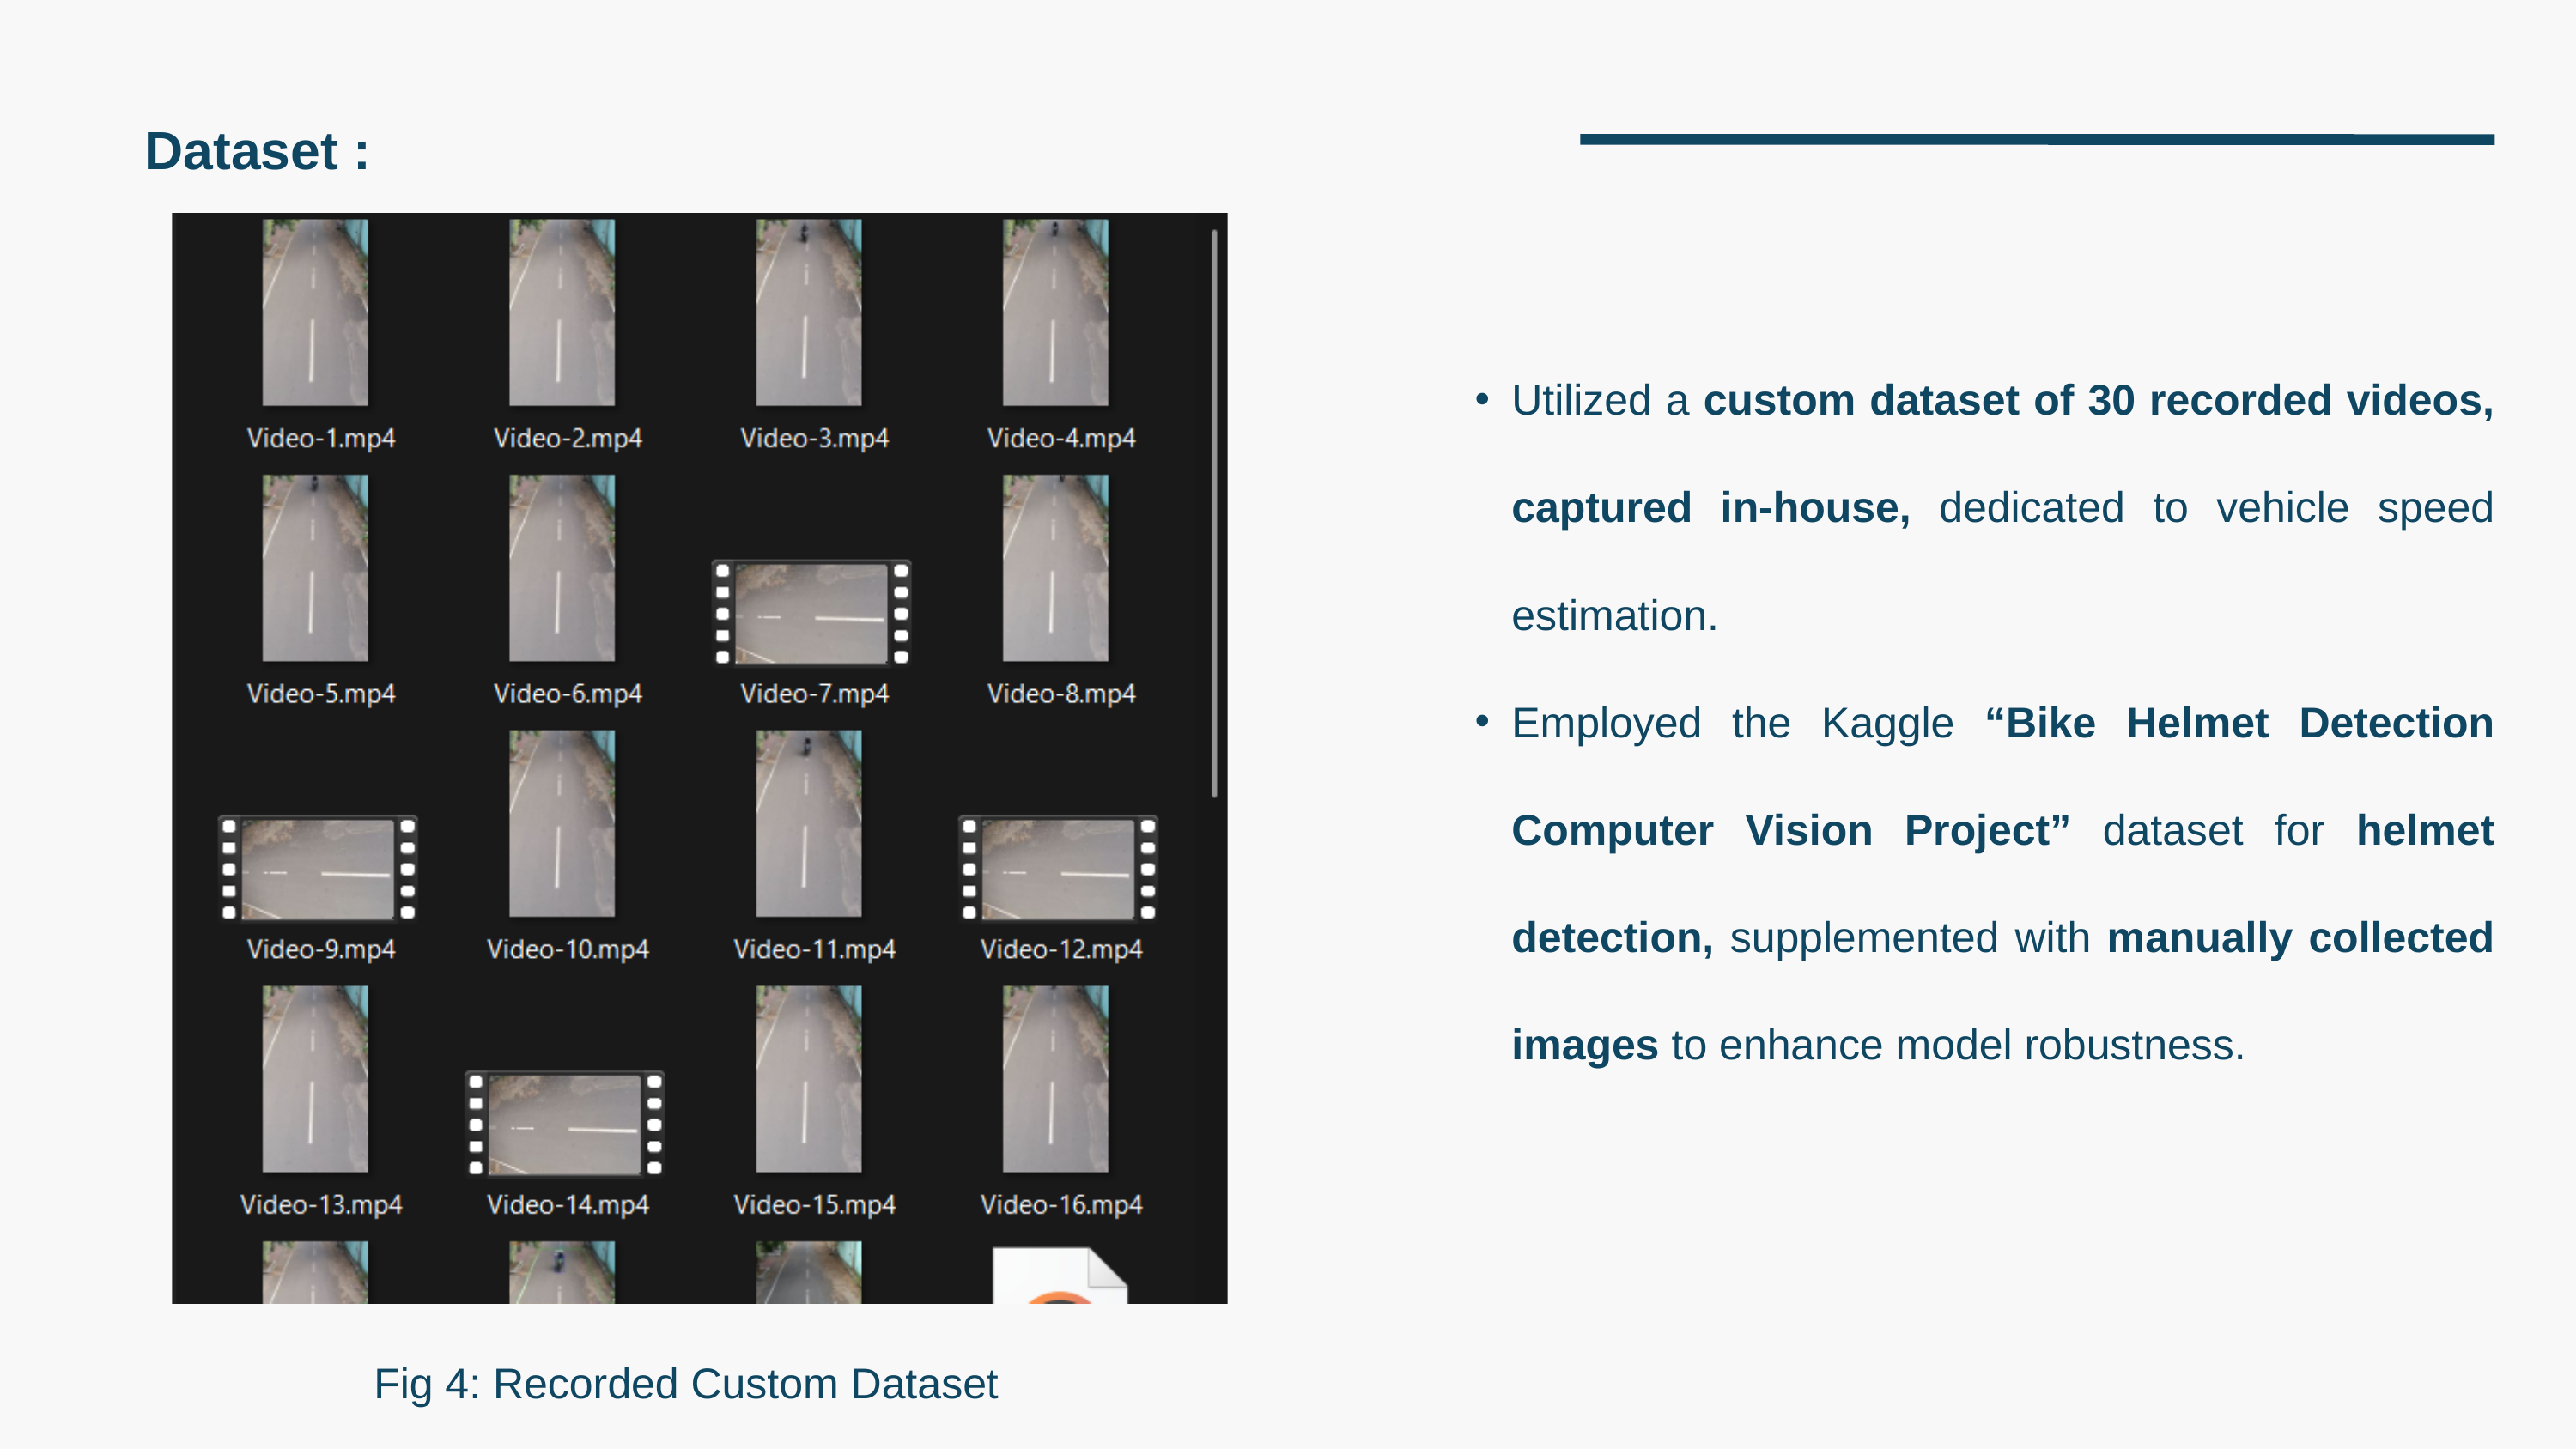

Dataset :

Utilized a custom dataset of 30 recorded videos, captured in-house, dedicated to vehicle speed estimation.
Employed the Kaggle “Bike Helmet Detection Computer Vision Project” dataset for helmet detection, supplemented with manually collected images to enhance model robustness.

Fig 4: Recorded Custom Dataset